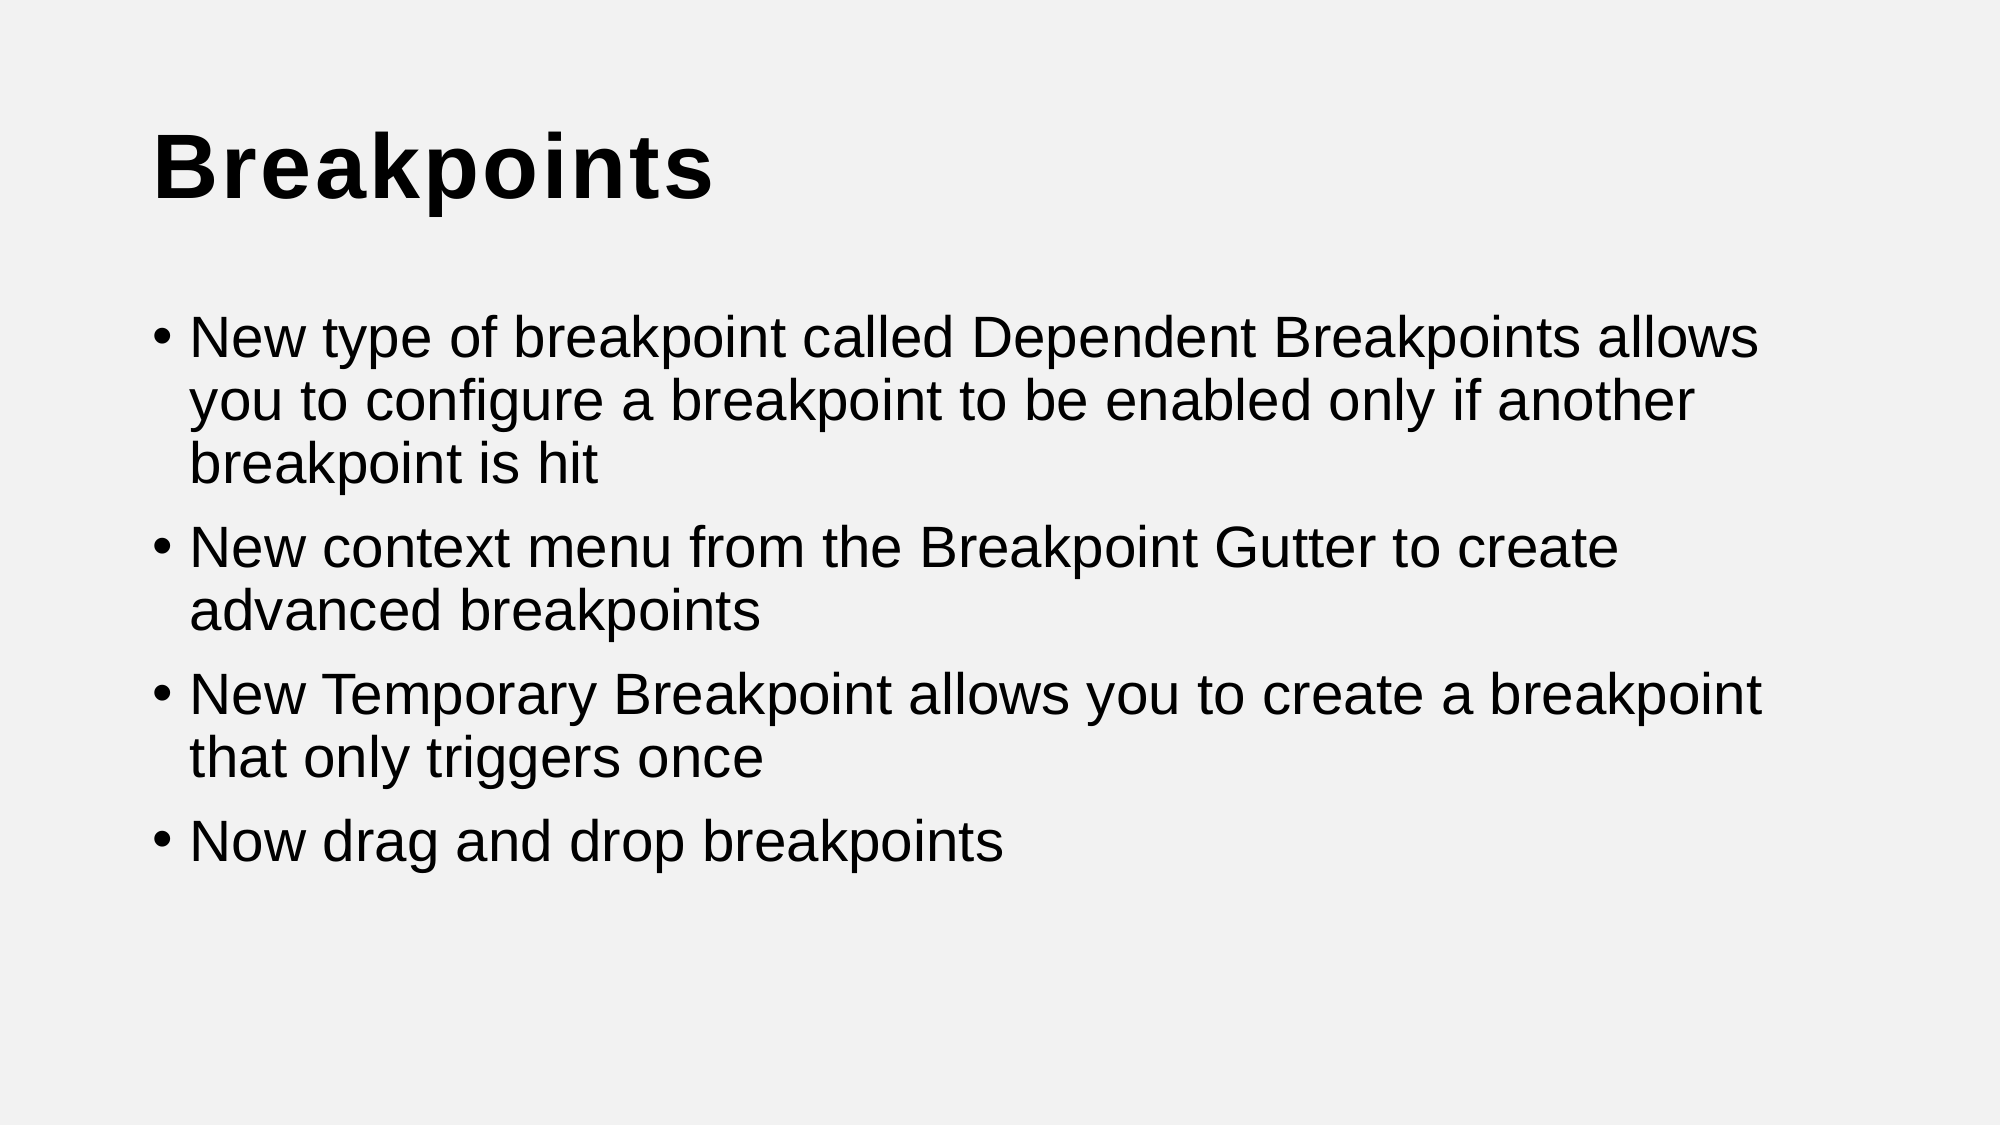

# Breakpoints
New type of breakpoint called Dependent Breakpoints allows you to configure a breakpoint to be enabled only if another breakpoint is hit
New context menu from the Breakpoint Gutter to create advanced breakpoints
New Temporary Breakpoint allows you to create a breakpoint that only triggers once
Now drag and drop breakpoints